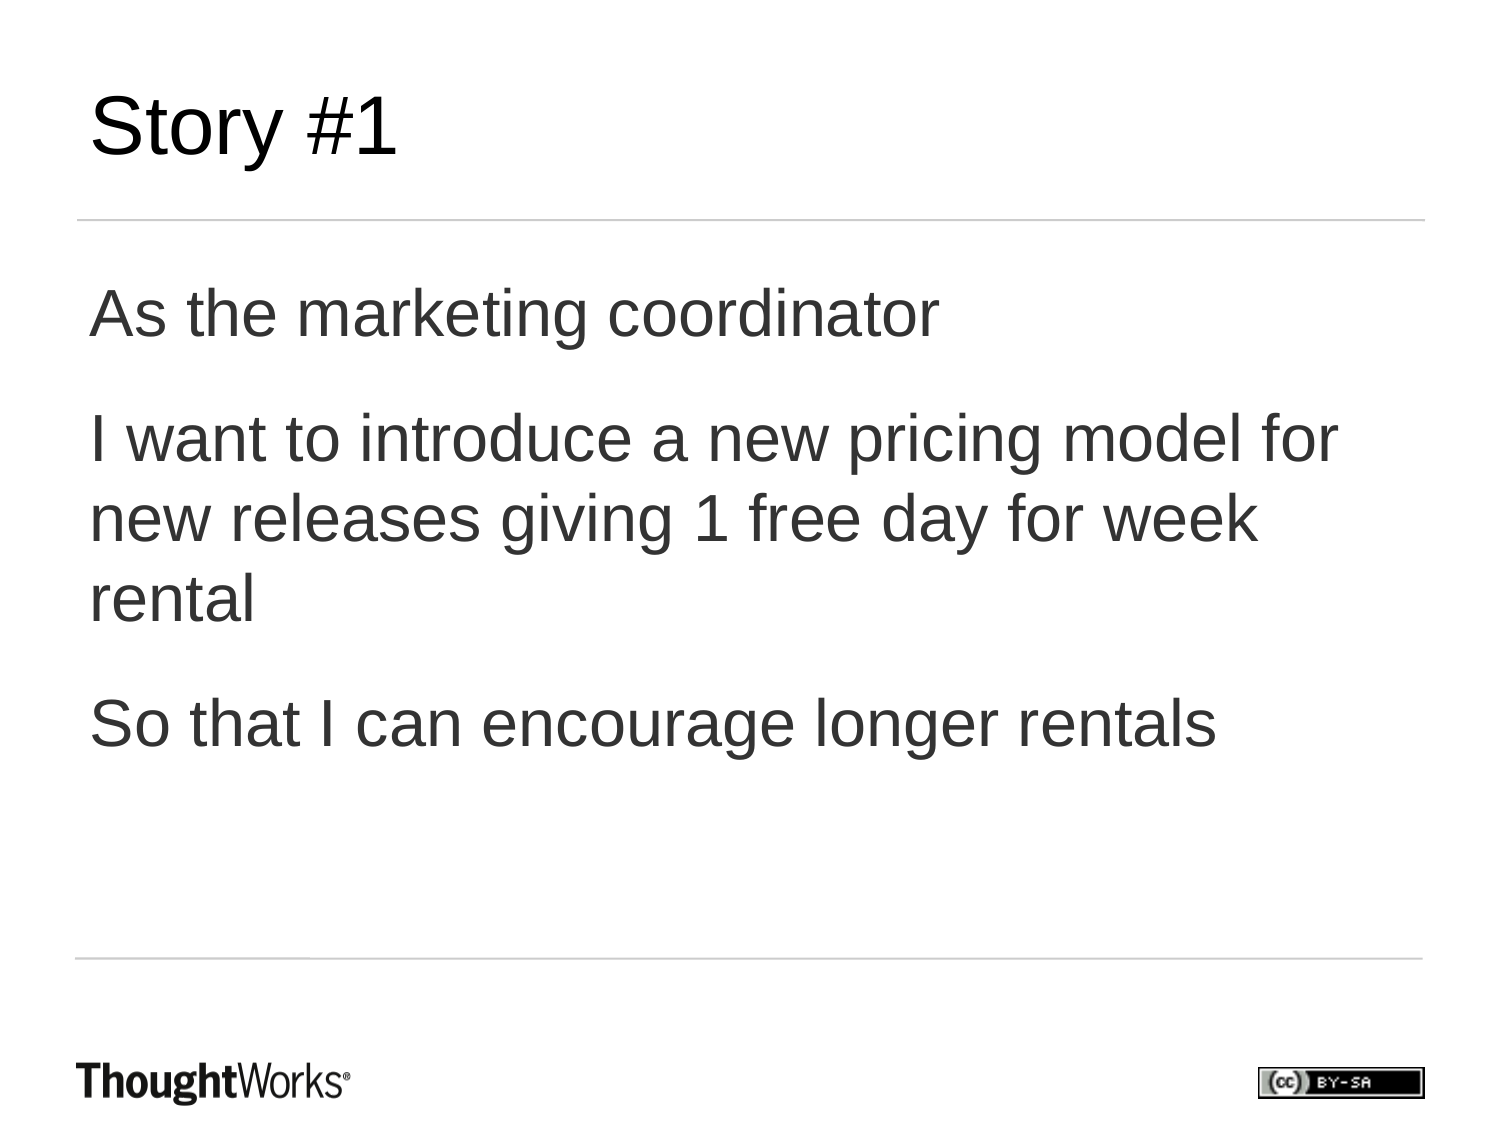

Story #1
As the marketing coordinator

I want to introduce a new pricing model for new releases giving 1 free day for week rental

So that I can encourage longer rentals